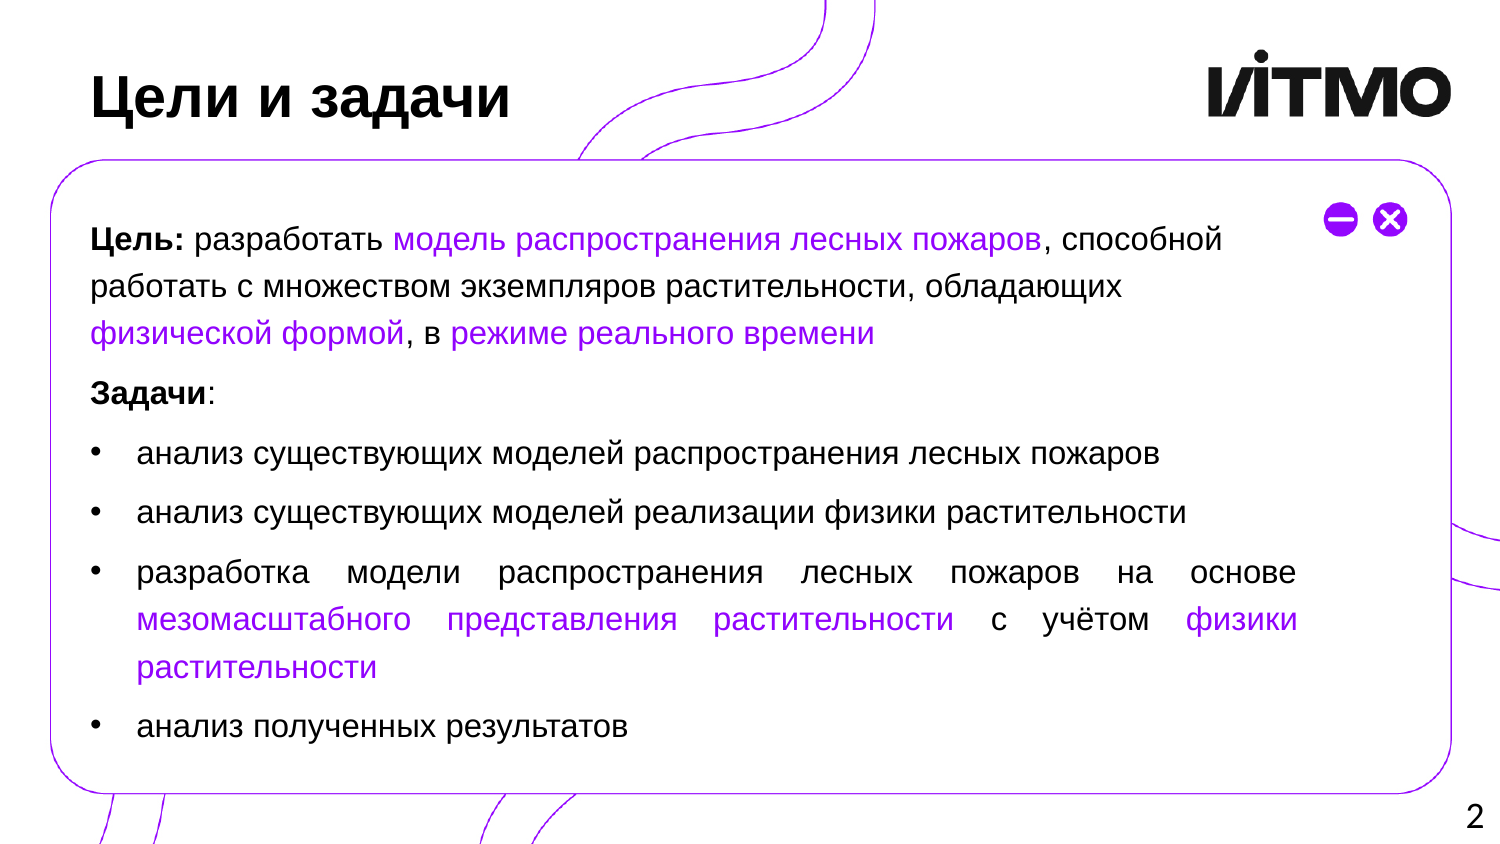

# Цели и задачи
Цель: разработать модель распространения лесных пожаров, способной работать с множеством экземпляров растительности, обладающих физической формой, в режиме реального времени
Задачи:
анализ существующих моделей распространения лесных пожаров
анализ существующих моделей реализации физики растительности
разработка модели распространения лесных пожаров на основе мезомасштабного представления растительности с учётом физики растительности
анализ полученных результатов
2